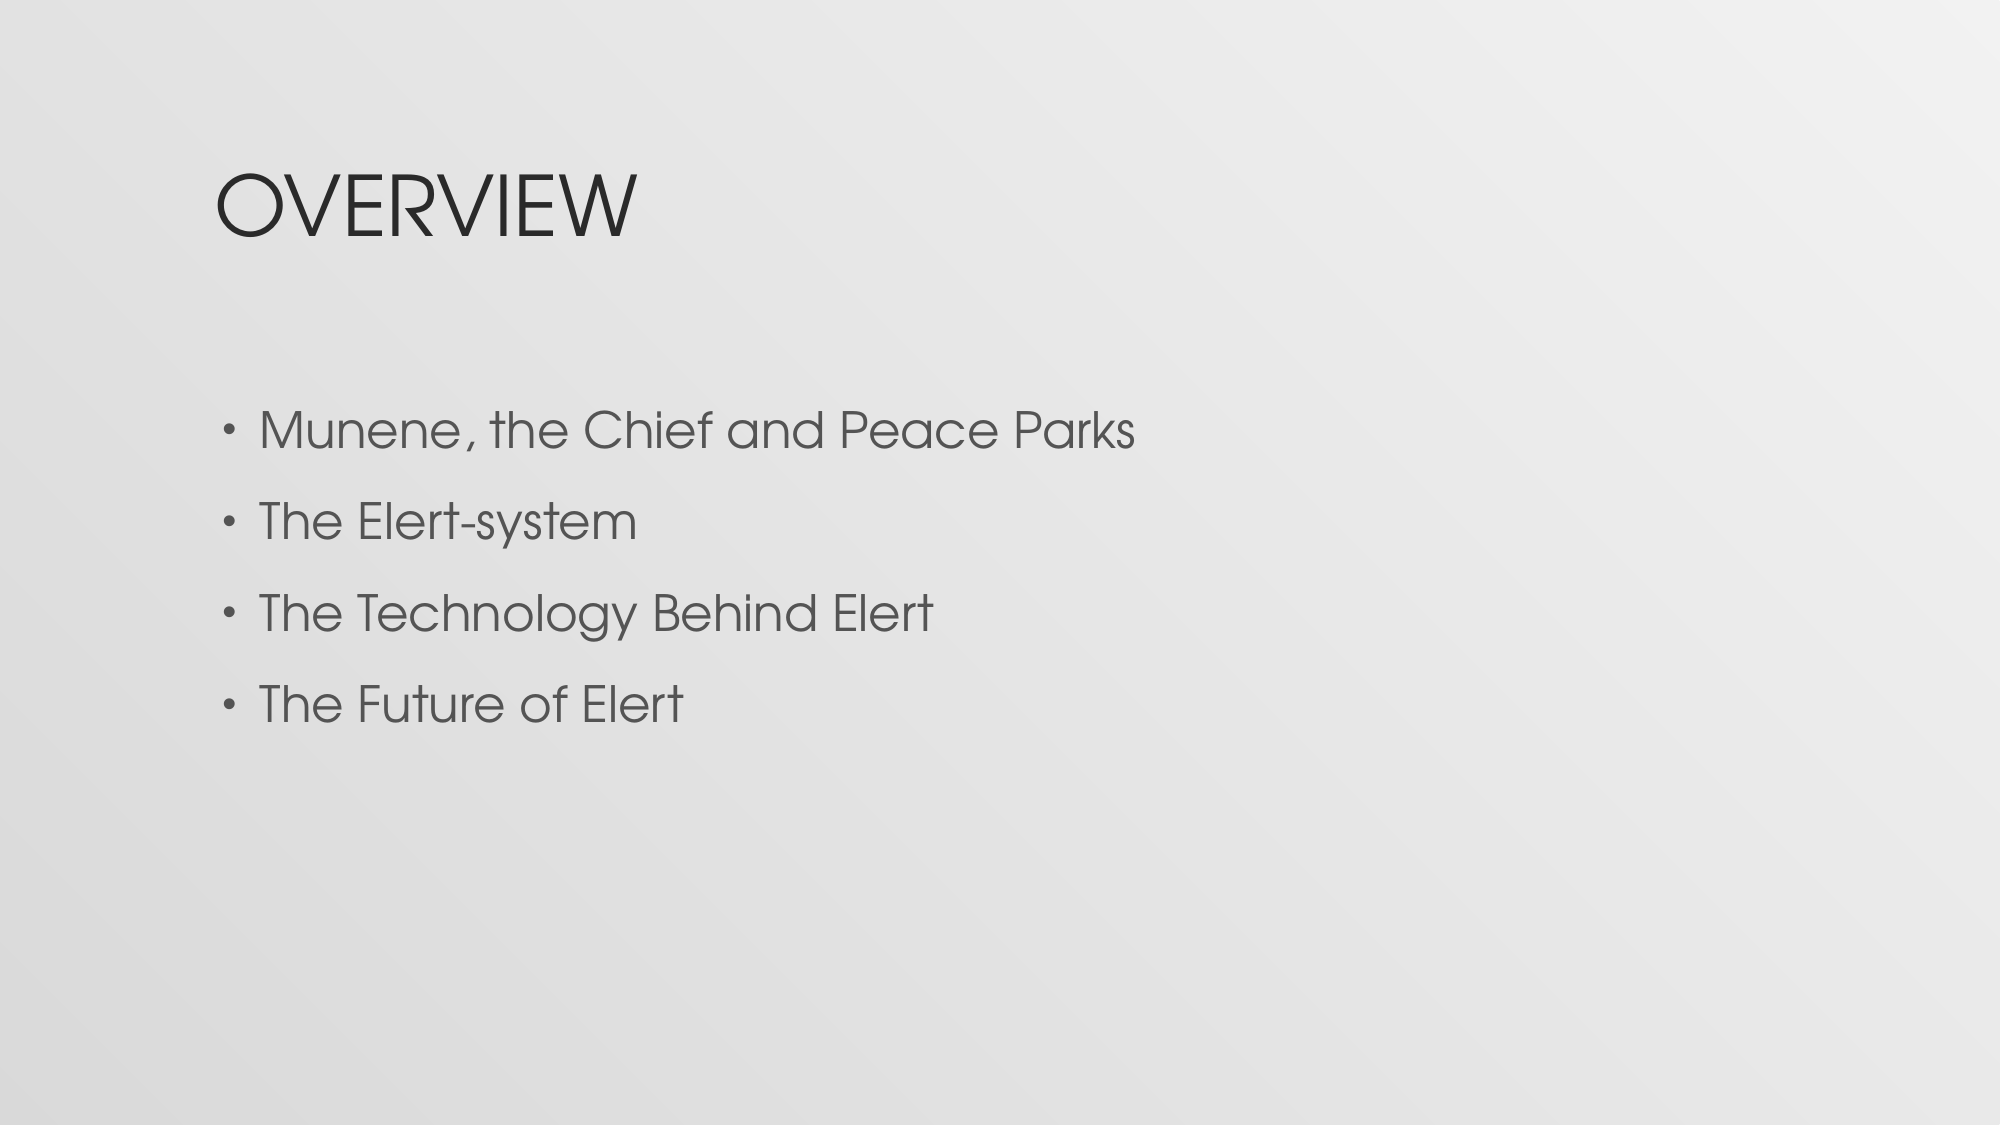

# Overview

Munene, the Chief and Peace Parks
The Elert-system
The Technology Behind Elert
The Future of Elert